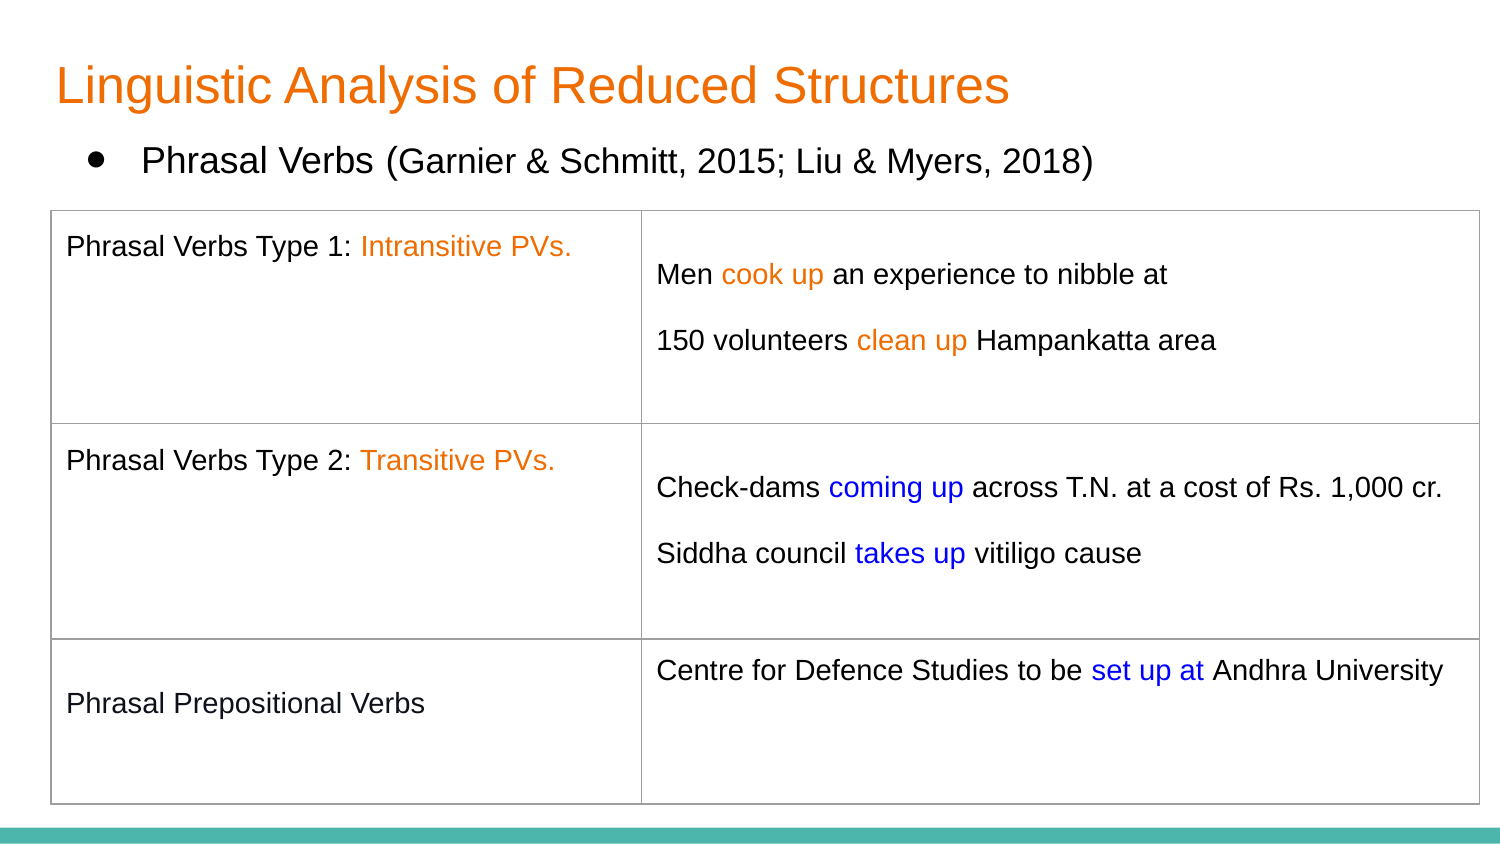

# Linguistic Analysis of Reduced Structures

Phrasal Verbs (Garnier & Schmitt, 2015; Liu & Myers, 2018)
| Phrasal Verbs Type 1: Intransitive PVs. | Men cook up an experience to nibble at 150 volunteers clean up Hampankatta area |
| --- | --- |
| Phrasal Verbs Type 2: Transitive PVs. | Check-dams coming up across T.N. at a cost of Rs. 1,000 cr. Siddha council takes up vitiligo cause |
| Phrasal Prepositional Verbs | Centre for Defence Studies to be set up at Andhra University |